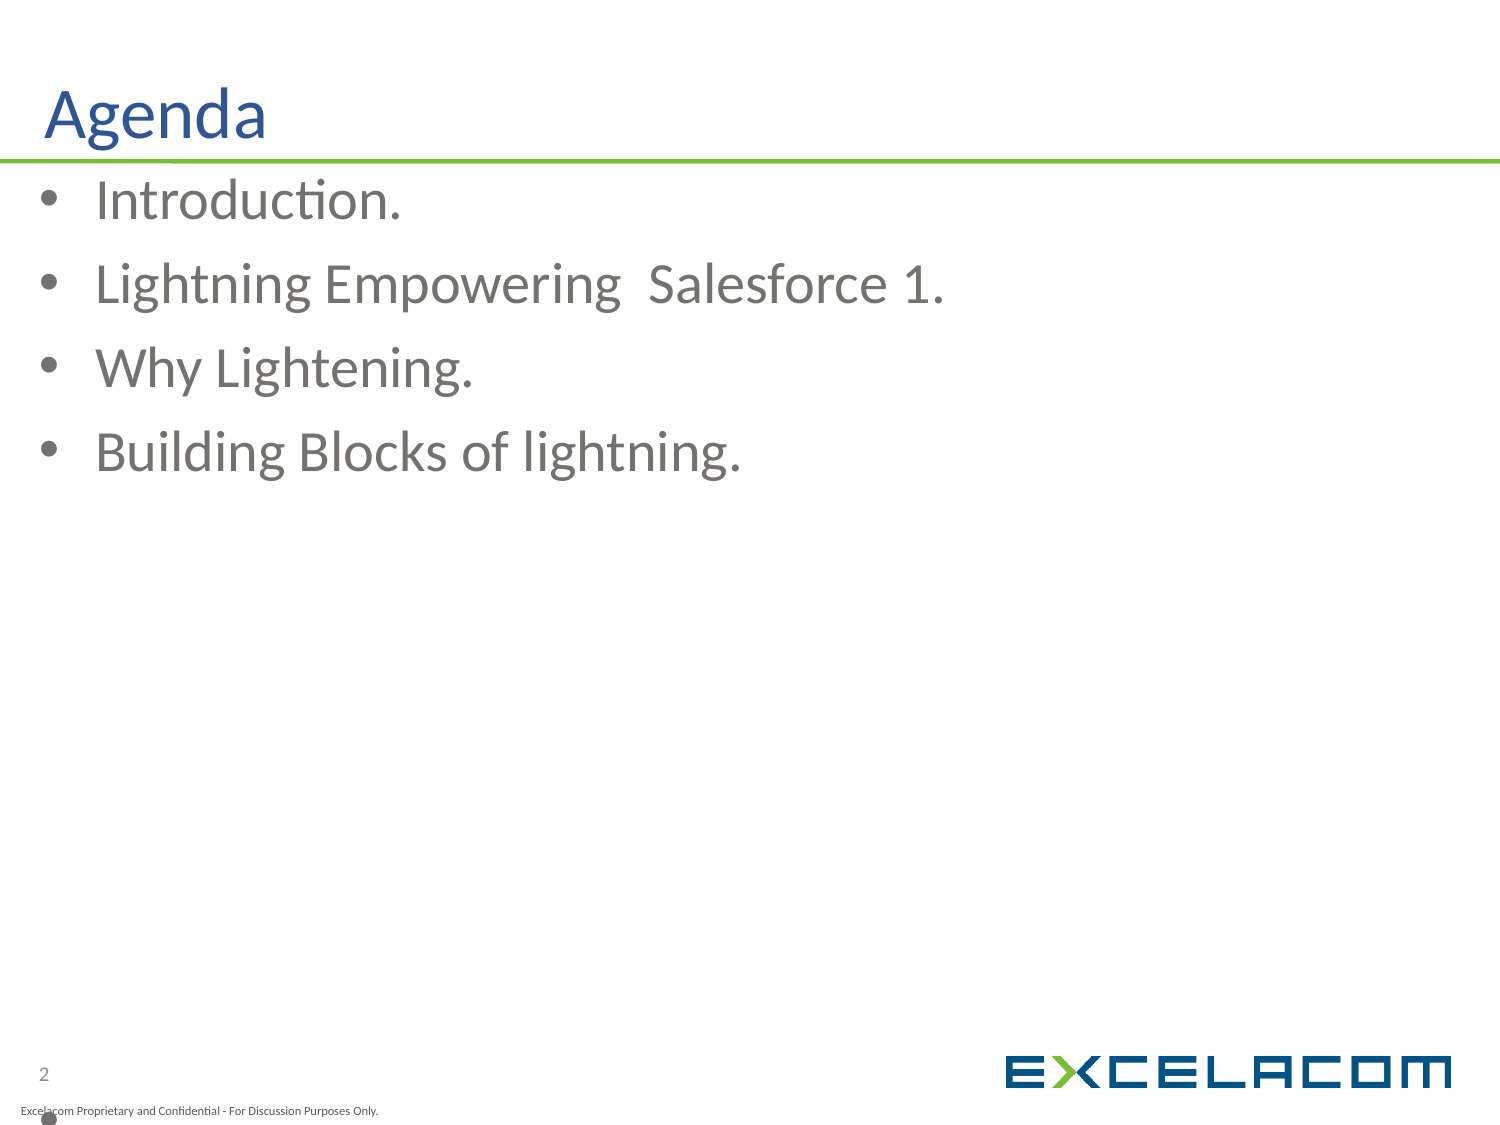

Agenda
Introduction.
Lightning Empowering  Salesforce 1.
Why Lightening.
Building Blocks of lightning.

.

2